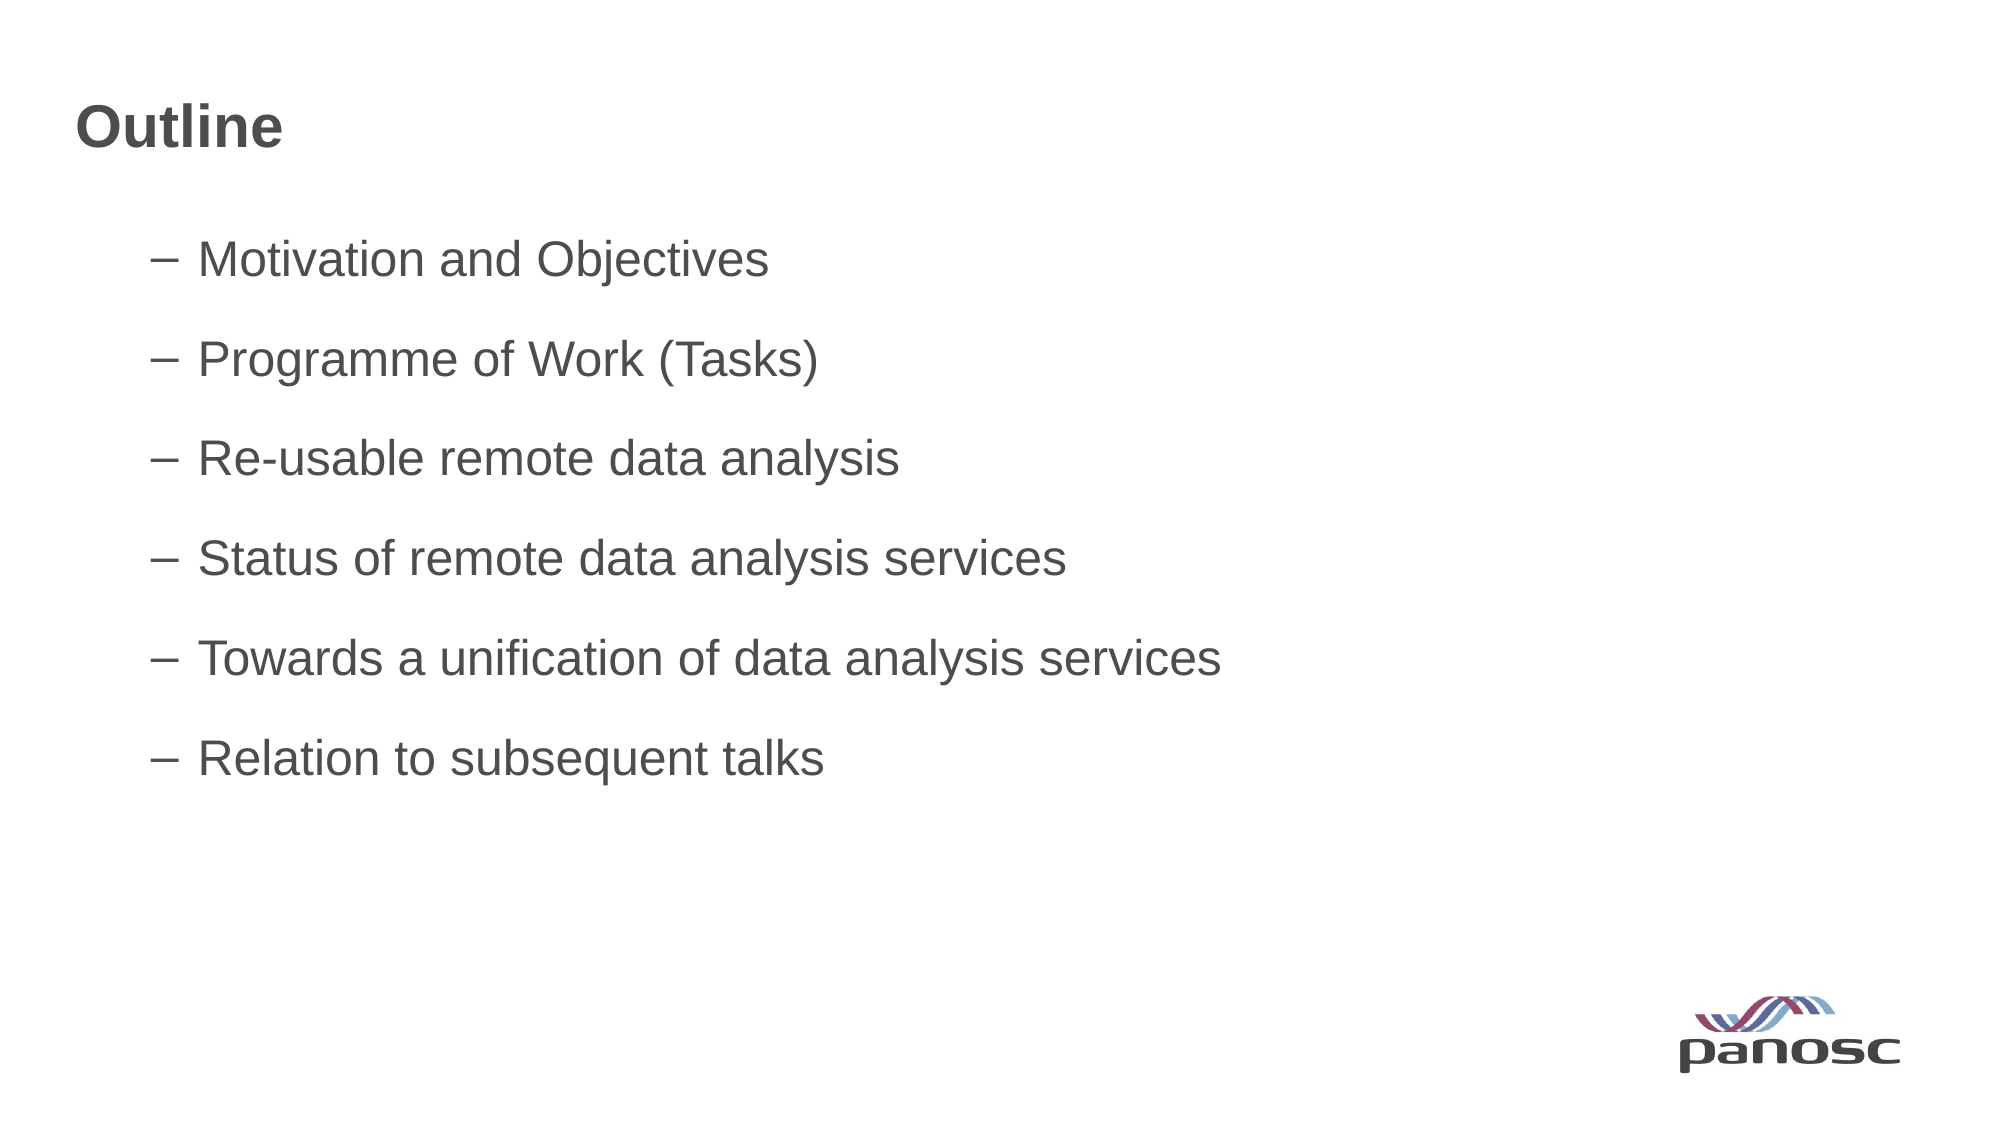

# Outline
Motivation and Objectives
Programme of Work (Tasks)
Re-usable remote data analysis
Status of remote data analysis services
Towards a unification of data analysis services
Relation to subsequent talks